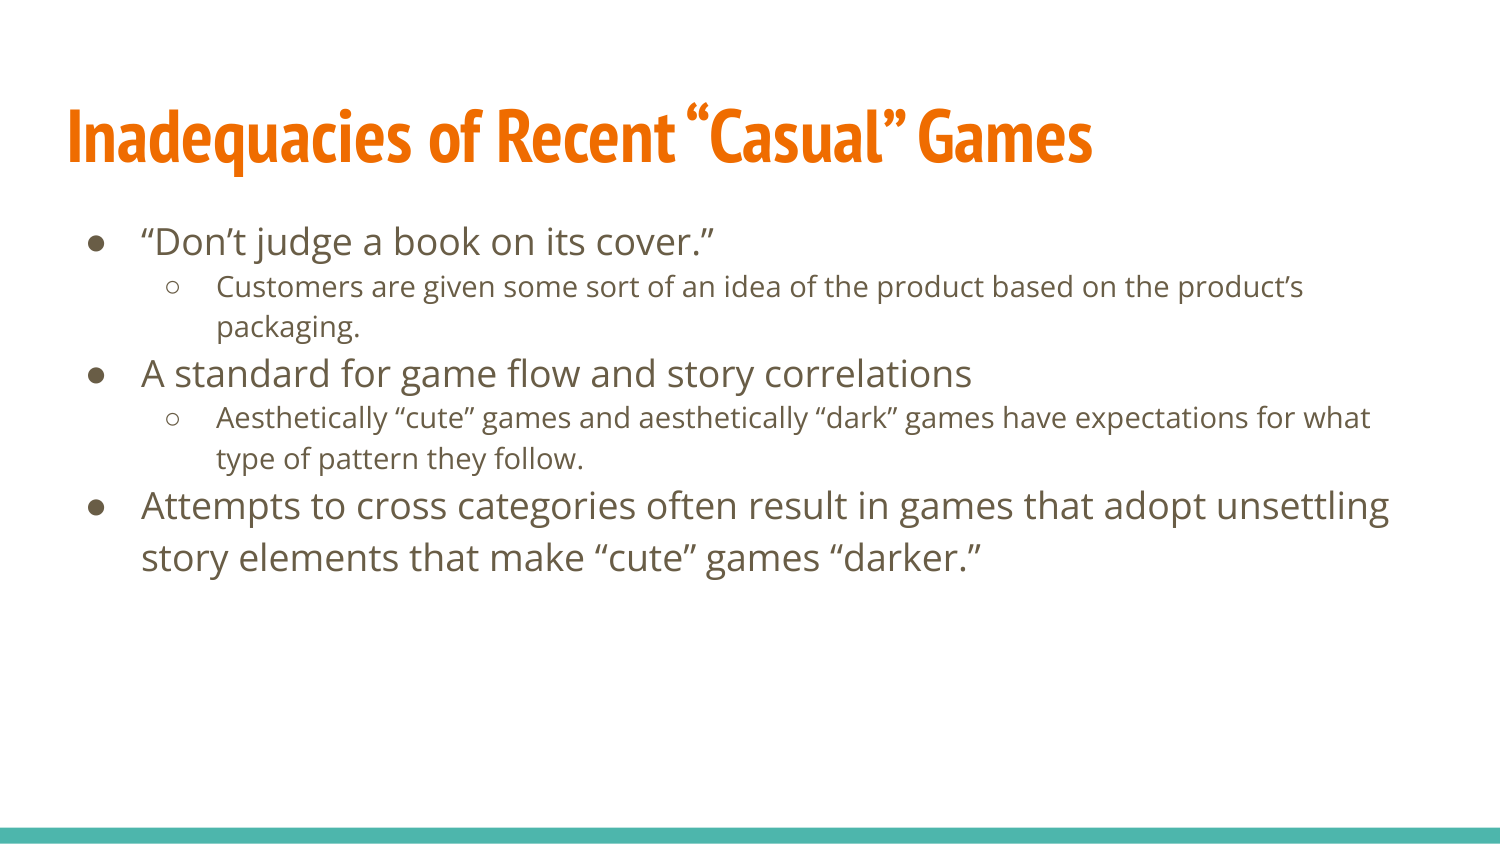

# Inadequacies of Recent “Casual” Games
“Don’t judge a book on its cover.”
Customers are given some sort of an idea of the product based on the product’s packaging.
A standard for game flow and story correlations
Aesthetically “cute” games and aesthetically “dark” games have expectations for what type of pattern they follow.
Attempts to cross categories often result in games that adopt unsettling story elements that make “cute” games “darker.”